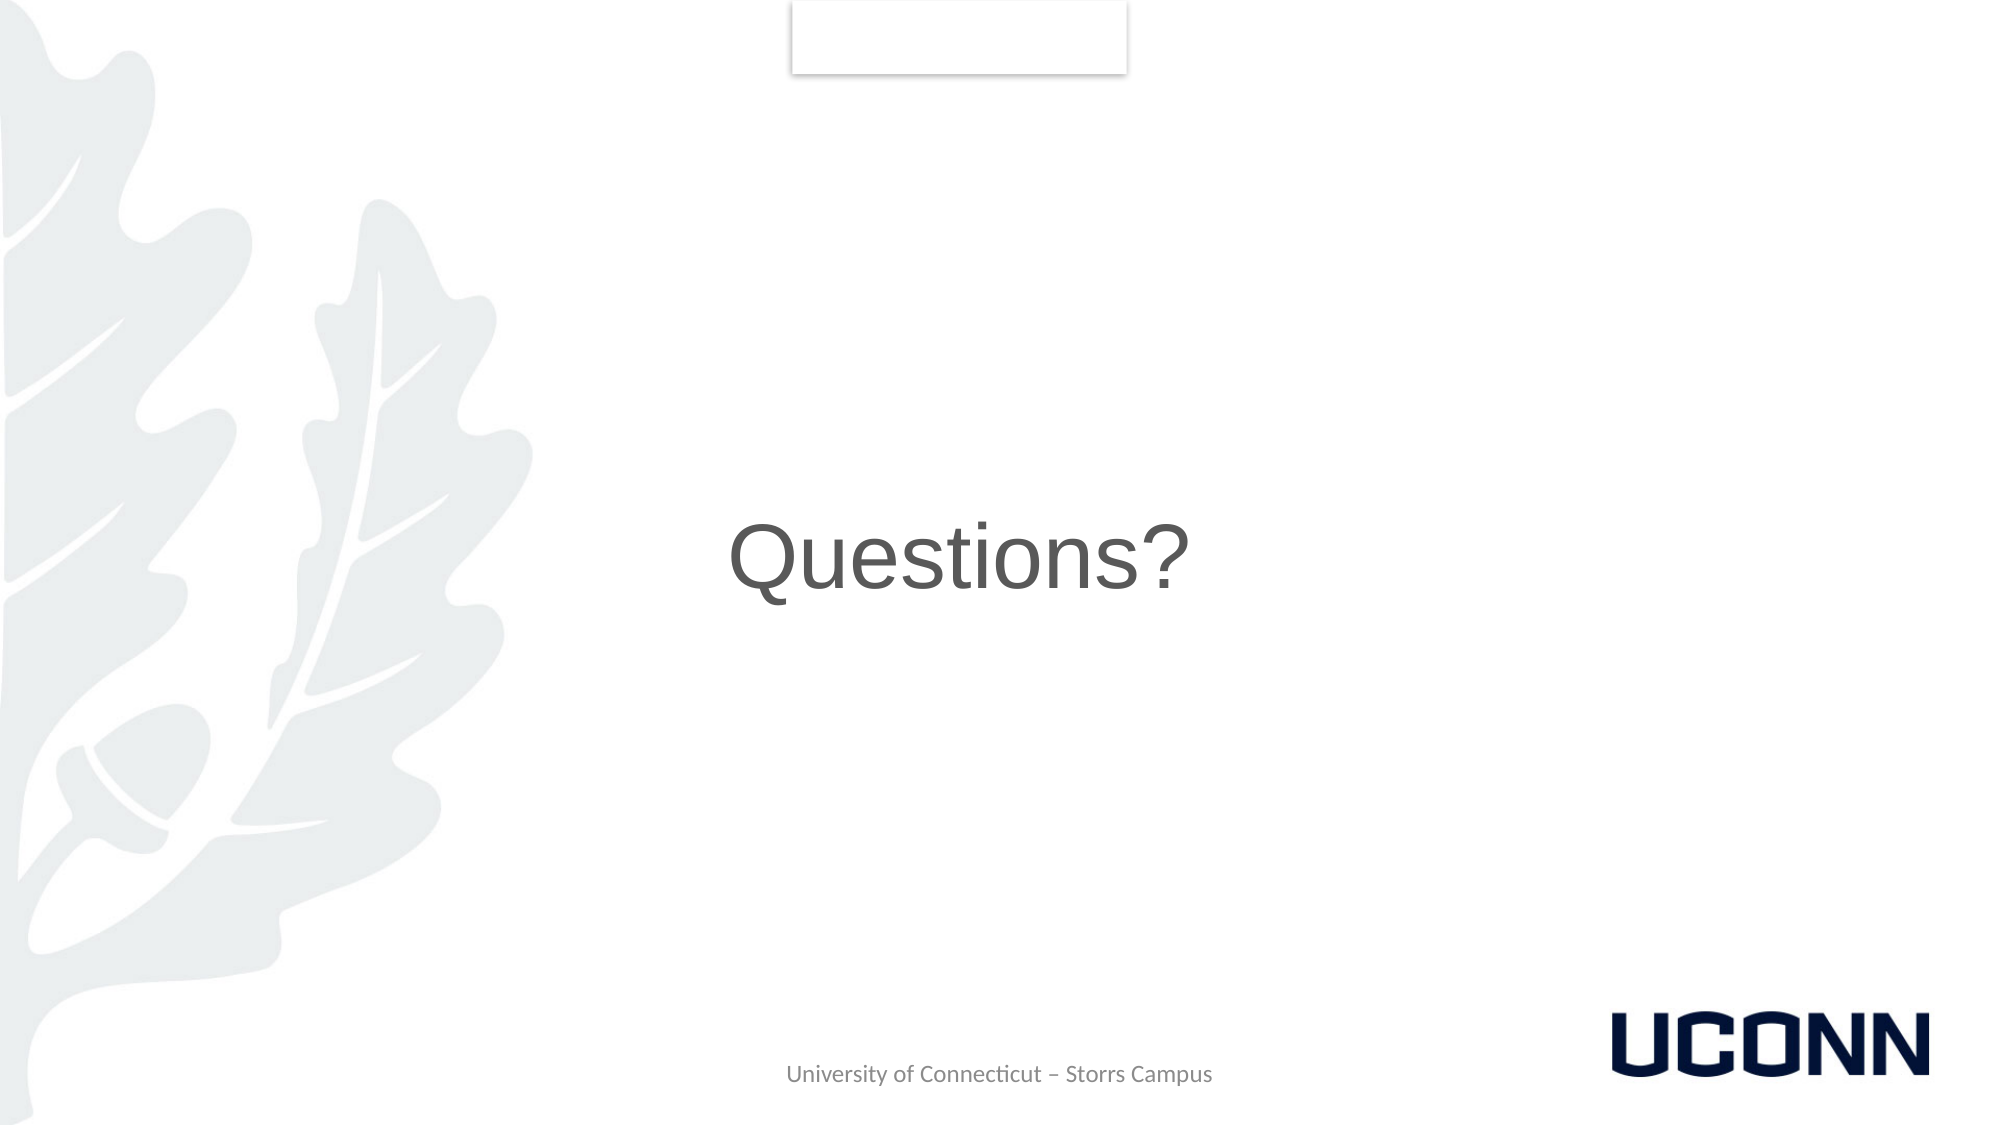

Questions?
University of Connecticut – Storrs Campus